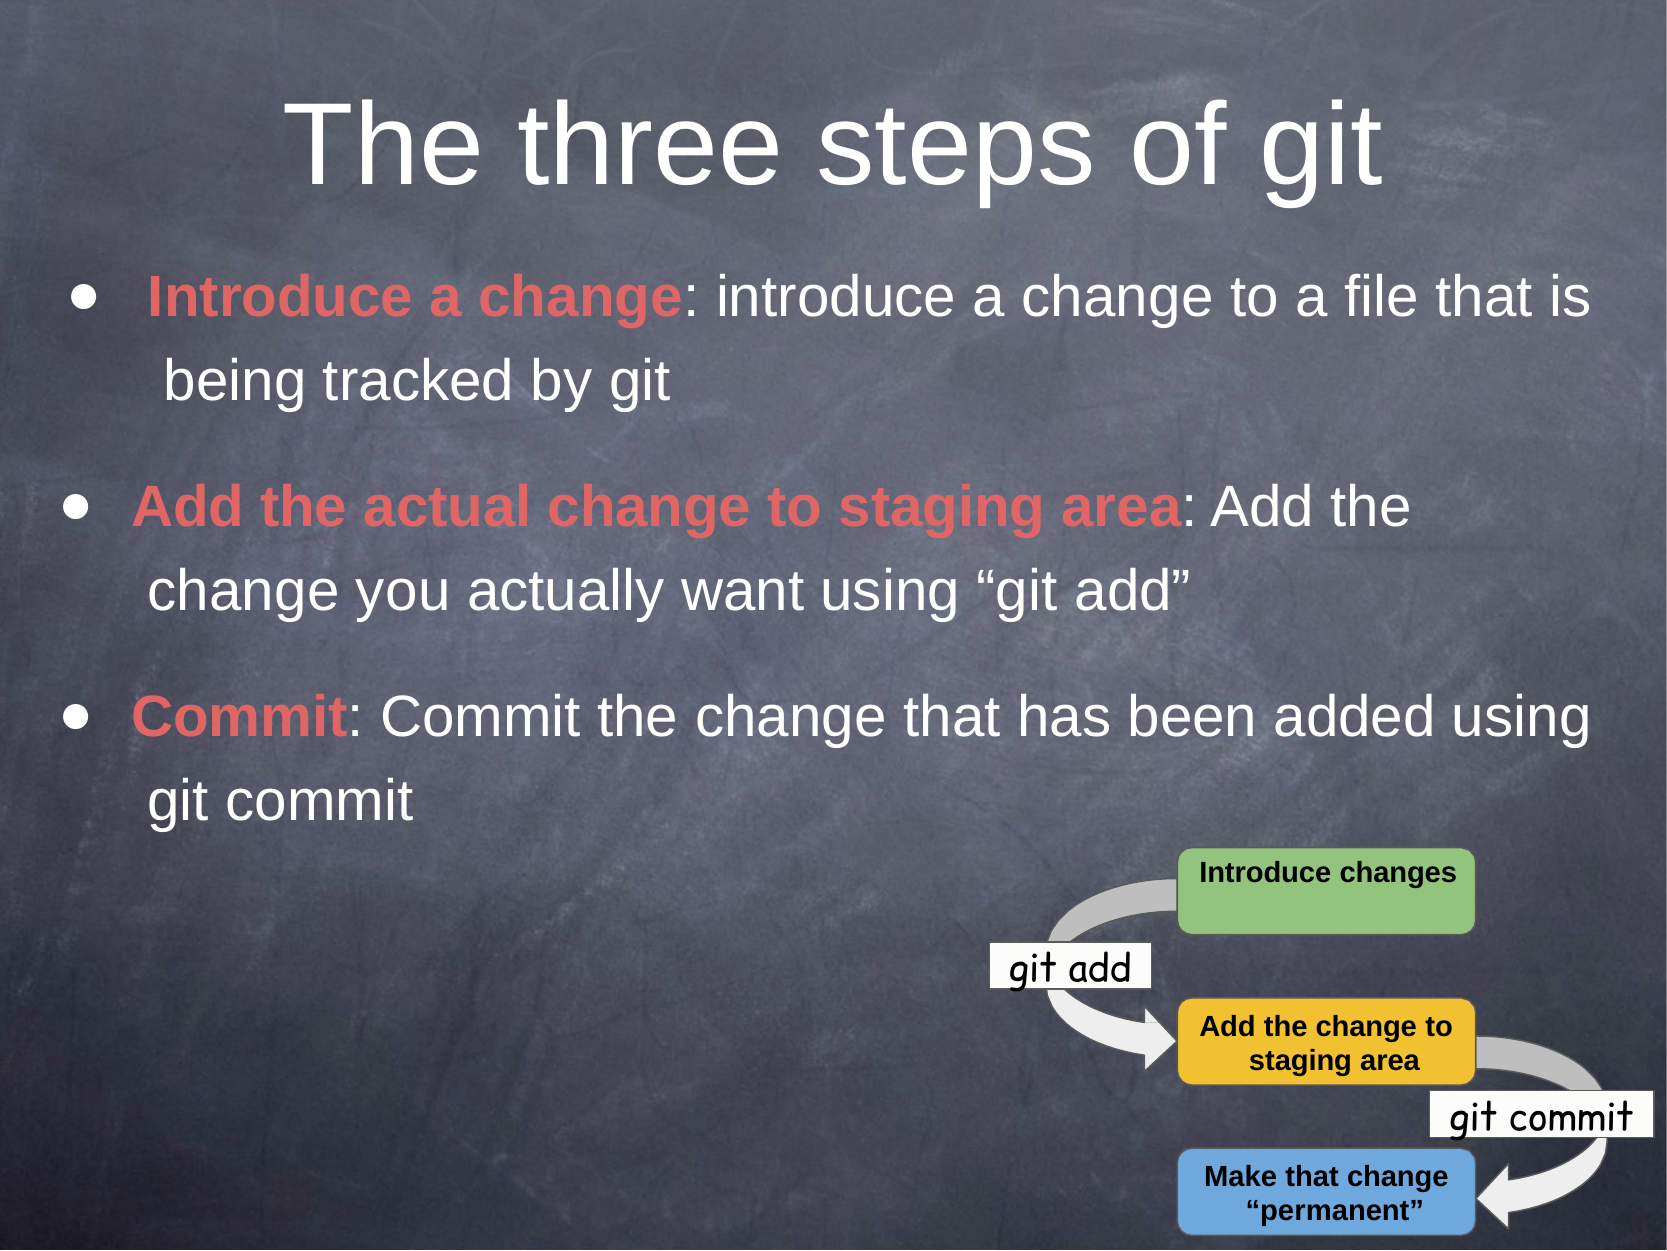

# The three steps of git
Introduce a change: introduce a change to a file that is  being tracked by git
Add the actual change to staging area: Add the  change you actually want using “git add”
Commit: Commit the change that has been added using  git commit
Introduce changes

git add

Add the change to  staging area

git commit

Make that change  “permanent”